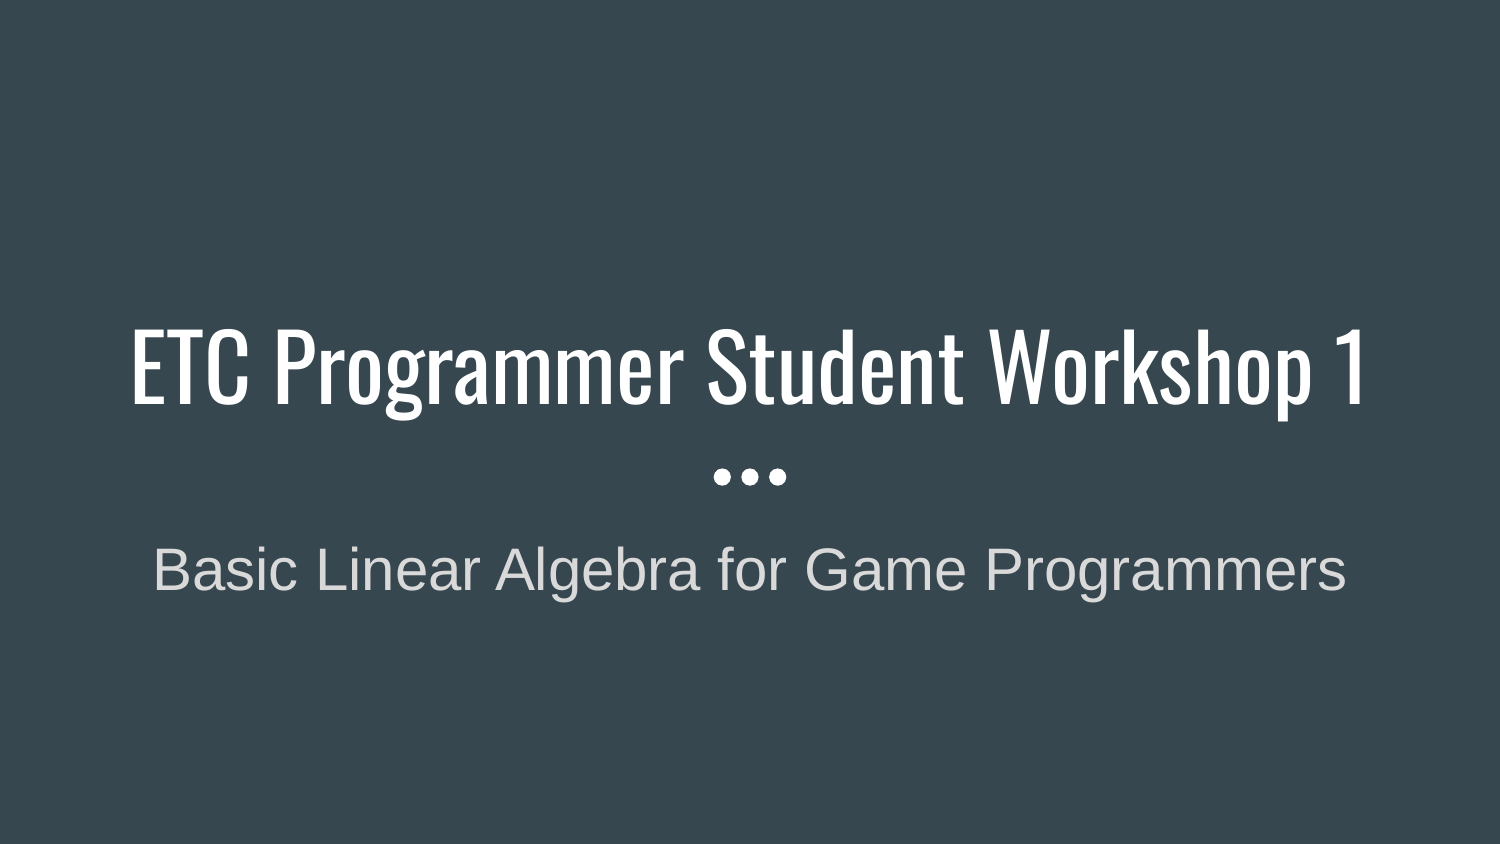

# ETC Programmer Student Workshop 1
Basic Linear Algebra for Game Programmers